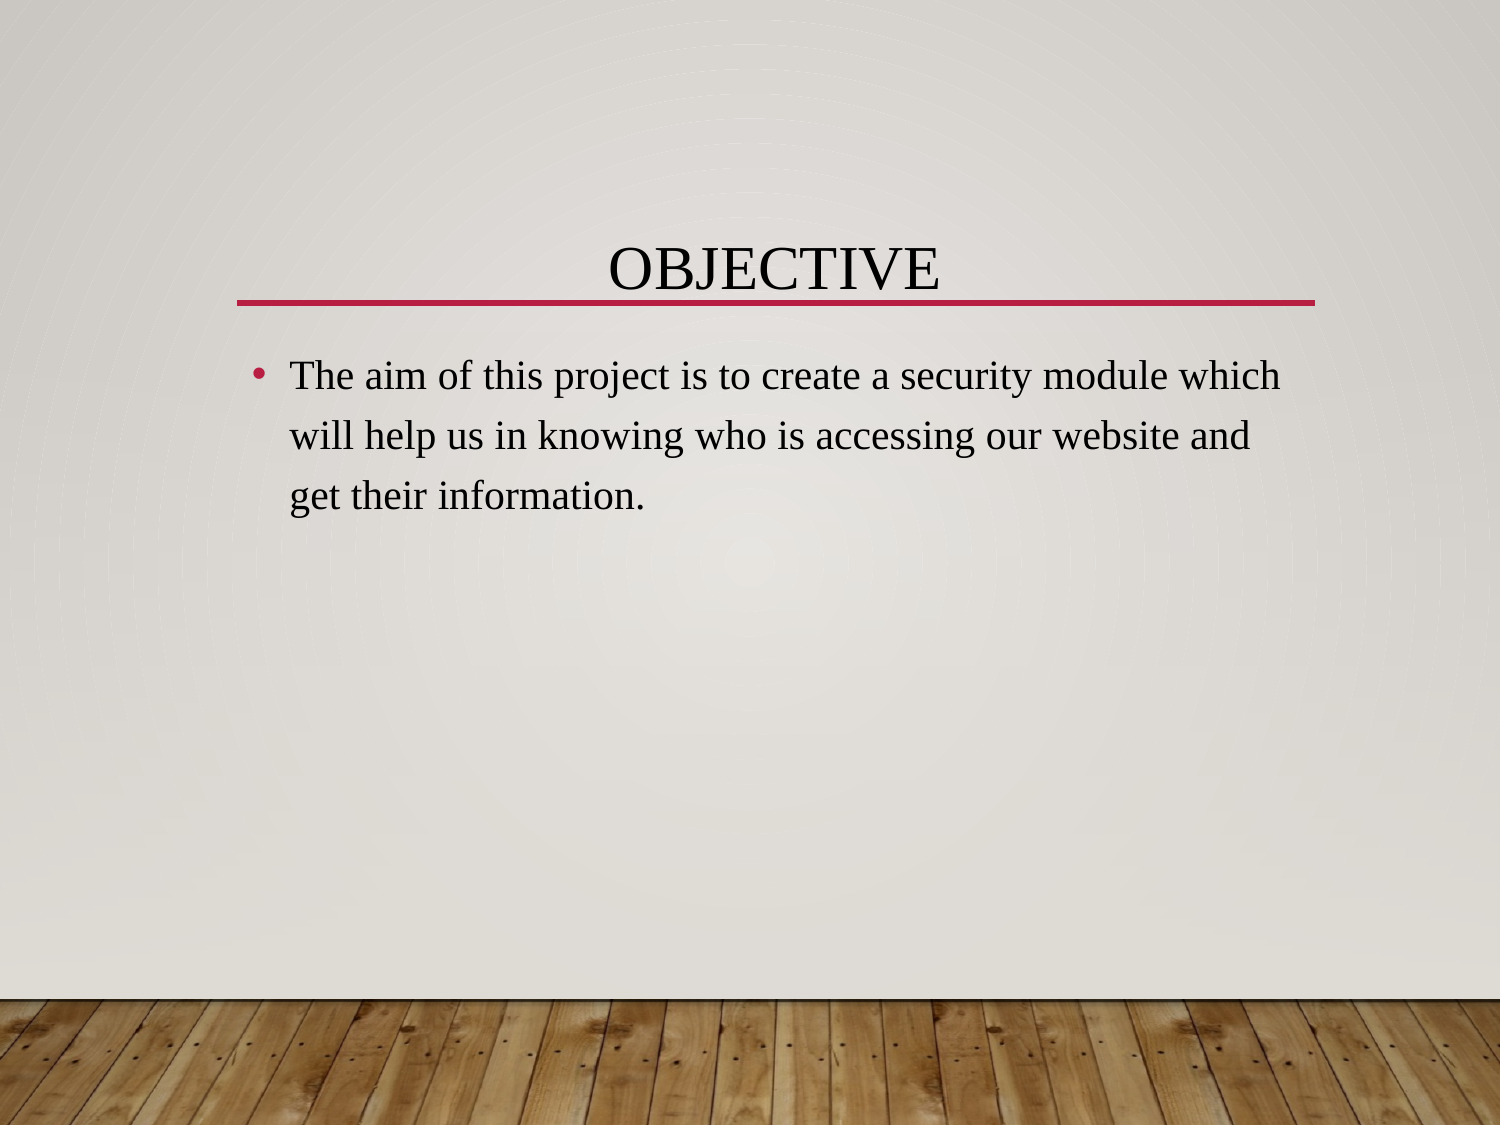

# Objective
The aim of this project is to create a security module which will help us in knowing who is accessing our website and get their information.